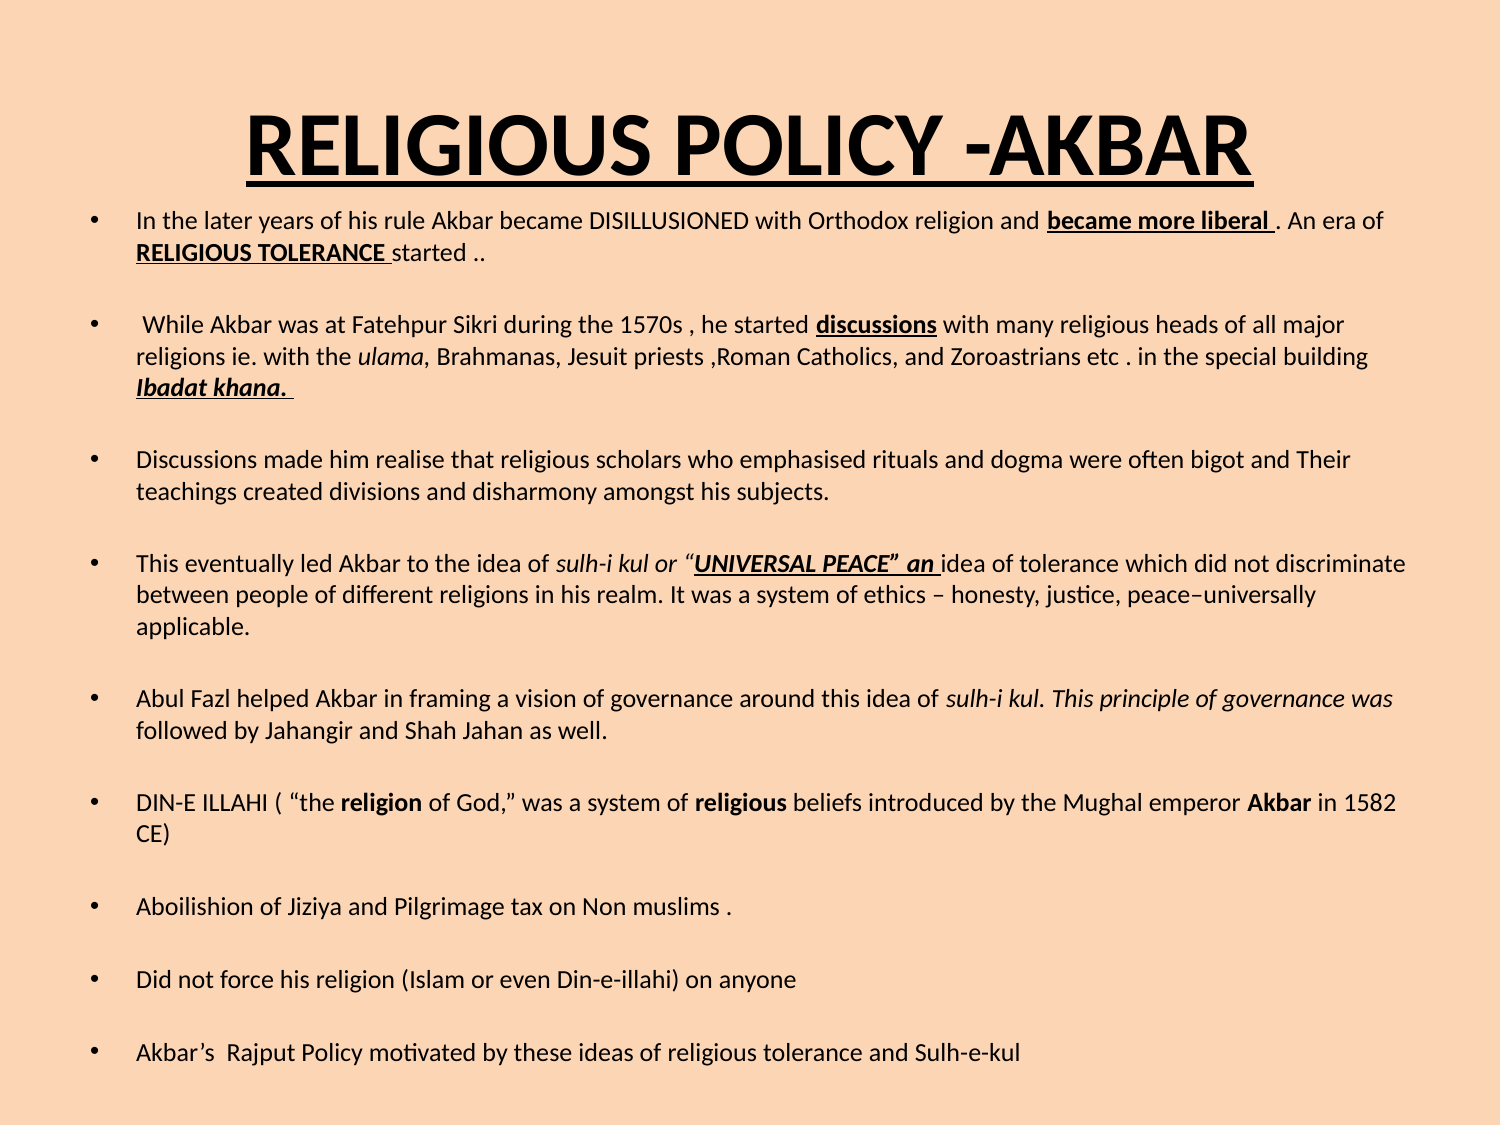

# RELIGIOUS POLICY -AKBAR
In the later years of his rule Akbar became DISILLUSIONED with Orthodox religion and became more liberal . An era of RELIGIOUS TOLERANCE started ..

 While Akbar was at Fatehpur Sikri during the 1570s , he started discussions with many religious heads of all major religions ie. with the ulama, Brahmanas, Jesuit priests ,Roman Catholics, and Zoroastrians etc . in the special building Ibadat khana.

Discussions made him realise that religious scholars who emphasised rituals and dogma were often bigot and Their teachings created divisions and disharmony amongst his subjects.

This eventually led Akbar to the idea of sulh-i kul or “UNIVERSAL PEACE” an idea of tolerance which did not discriminate between people of different religions in his realm. It was a system of ethics – honesty, justice, peace–universally applicable.

Abul Fazl helped Akbar in framing a vision of governance around this idea of sulh-i kul. This principle of governance was followed by Jahangir and Shah Jahan as well.

DIN-E ILLAHI ( “the religion of God,” was a system of religious beliefs introduced by the Mughal emperor Akbar in 1582 CE)

Aboilishion of Jiziya and Pilgrimage tax on Non muslims .

Did not force his religion (Islam or even Din-e-illahi) on anyone

Akbar’s  Rajput Policy motivated by these ideas of religious tolerance and Sulh-e-kul